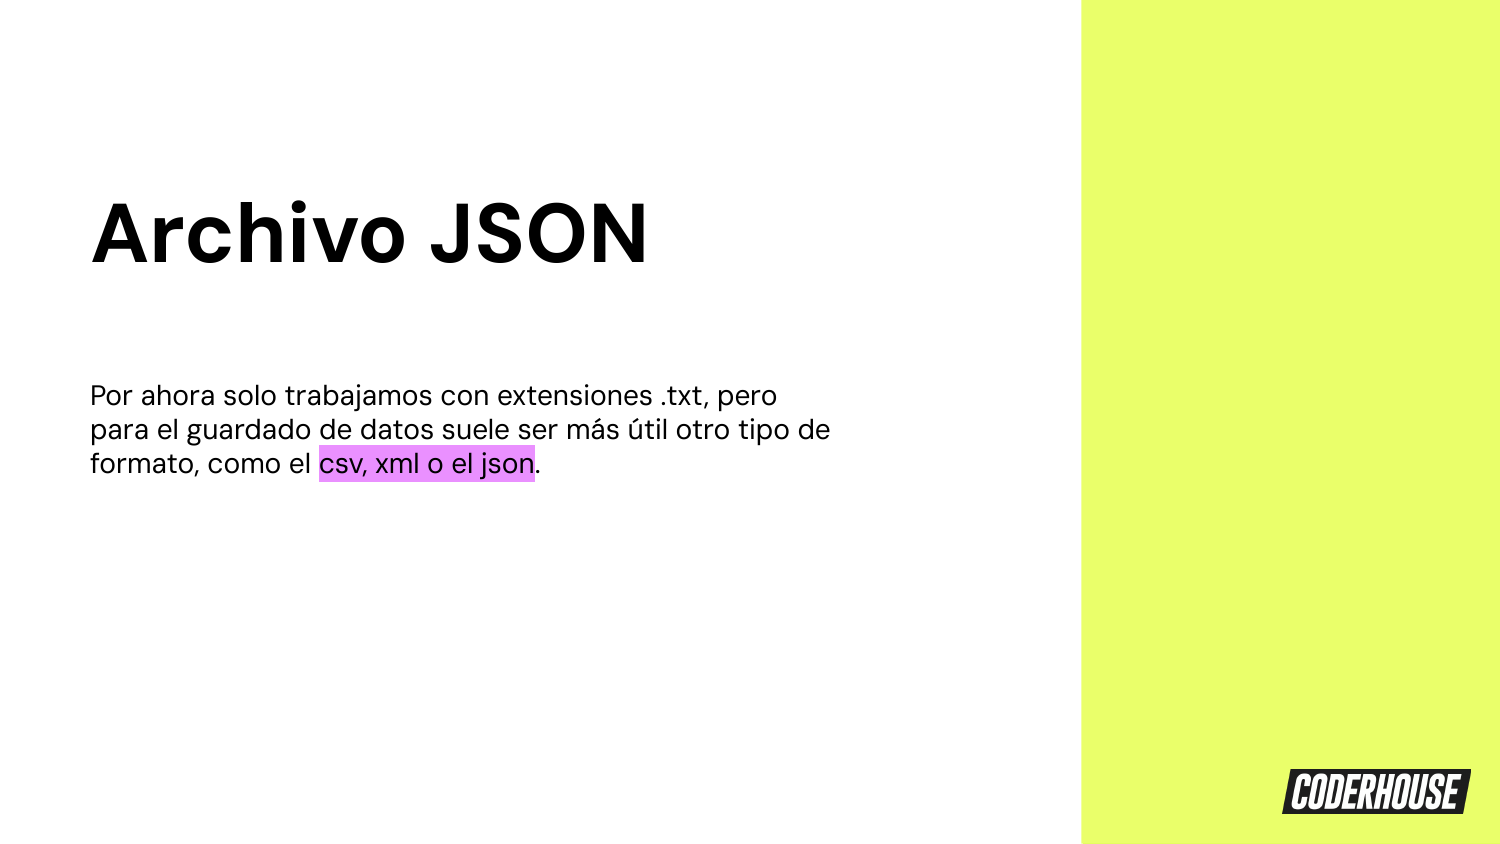

Archivo JSON
Por ahora solo trabajamos con extensiones .txt, pero para el guardado de datos suele ser más útil otro tipo de formato, como el csv, xml o el json.